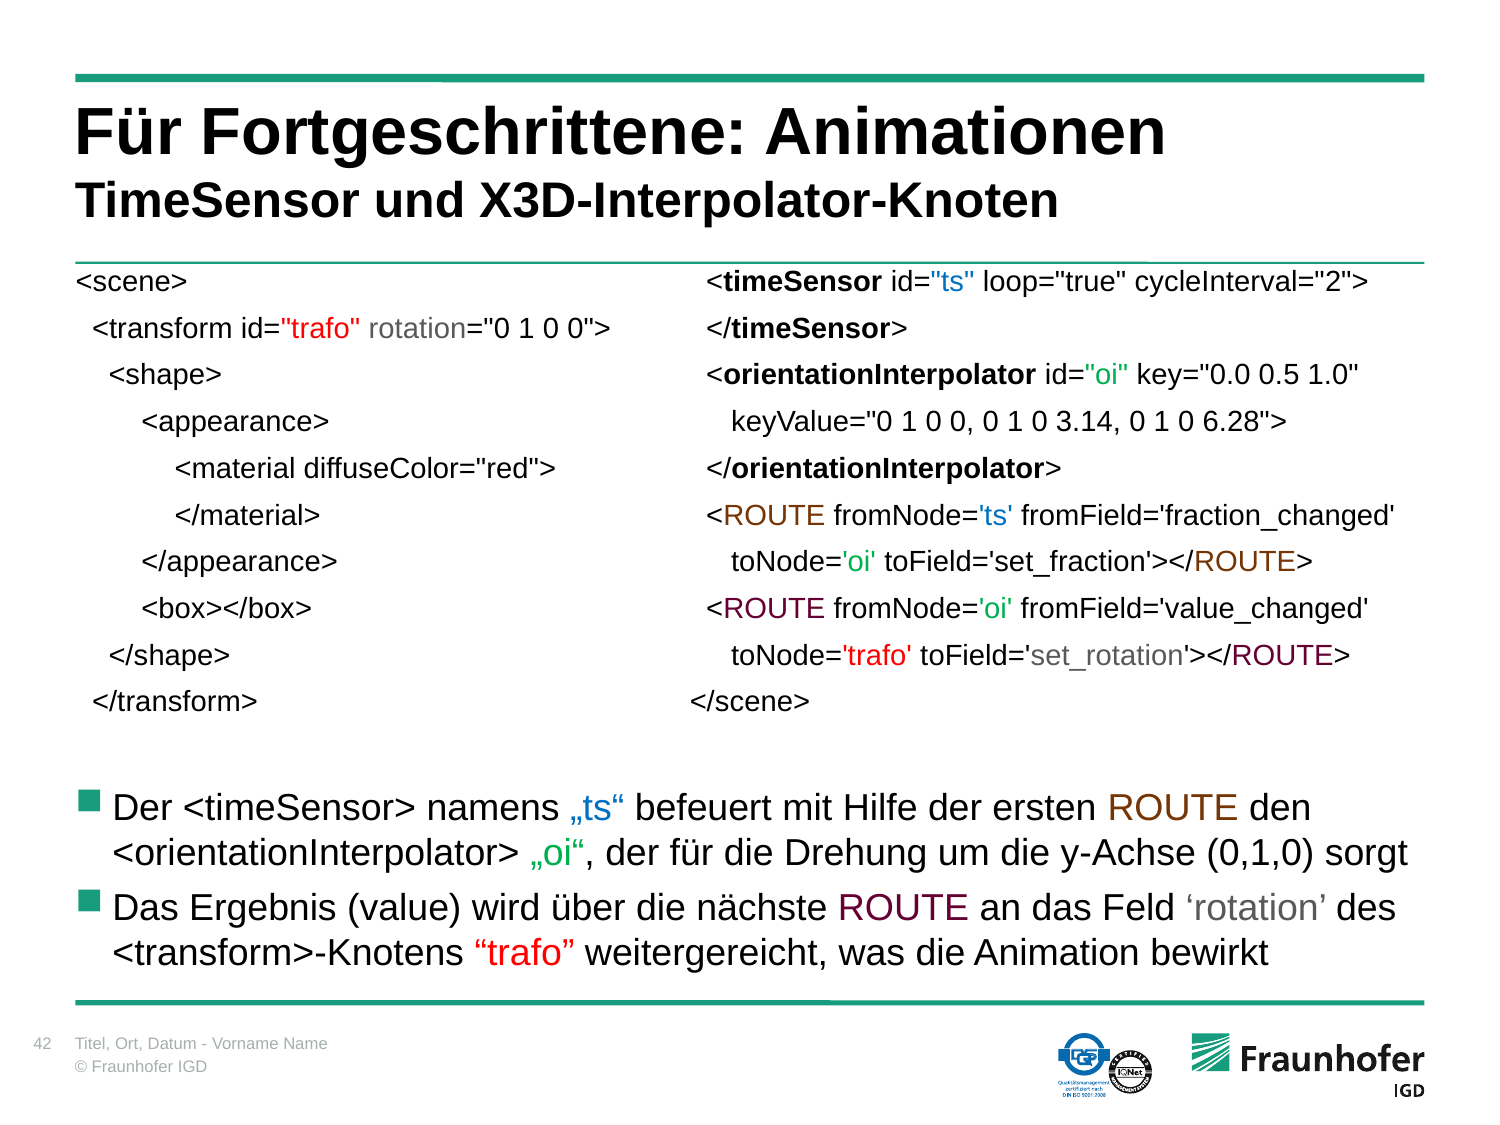

# Für Fortgeschrittene: Animationen TimeSensor und X3D-Interpolator-Knoten
<scene>
  <transform id="trafo" rotation="0 1 0 0">
    <shape>
        <appearance>
            <material diffuseColor="red">
            </material>
        </appearance>
        <box></box>
    </shape>
  </transform>
  <timeSensor id="ts" loop="true" cycleInterval="2">
  </timeSensor>
  <orientationInterpolator id="oi" key="0.0 0.5 1.0"
     keyValue="0 1 0 0, 0 1 0 3.14, 0 1 0 6.28">
  </orientationInterpolator>
  <ROUTE fromNode='ts' fromField='fraction_changed'
     toNode='oi' toField='set_fraction'></ROUTE>
  <ROUTE fromNode='oi' fromField='value_changed'
     toNode='trafo' toField='set_rotation'></ROUTE>
</scene>
Der <timeSensor> namens „ts“ befeuert mit Hilfe der ersten ROUTE den <orientationInterpolator> „oi“, der für die Drehung um die y-Achse (0,1,0) sorgt
Das Ergebnis (value) wird über die nächste ROUTE an das Feld ‘rotation’ des <transform>-Knotens “trafo” weitergereicht, was die Animation bewirkt
42
Titel, Ort, Datum - Vorname Name